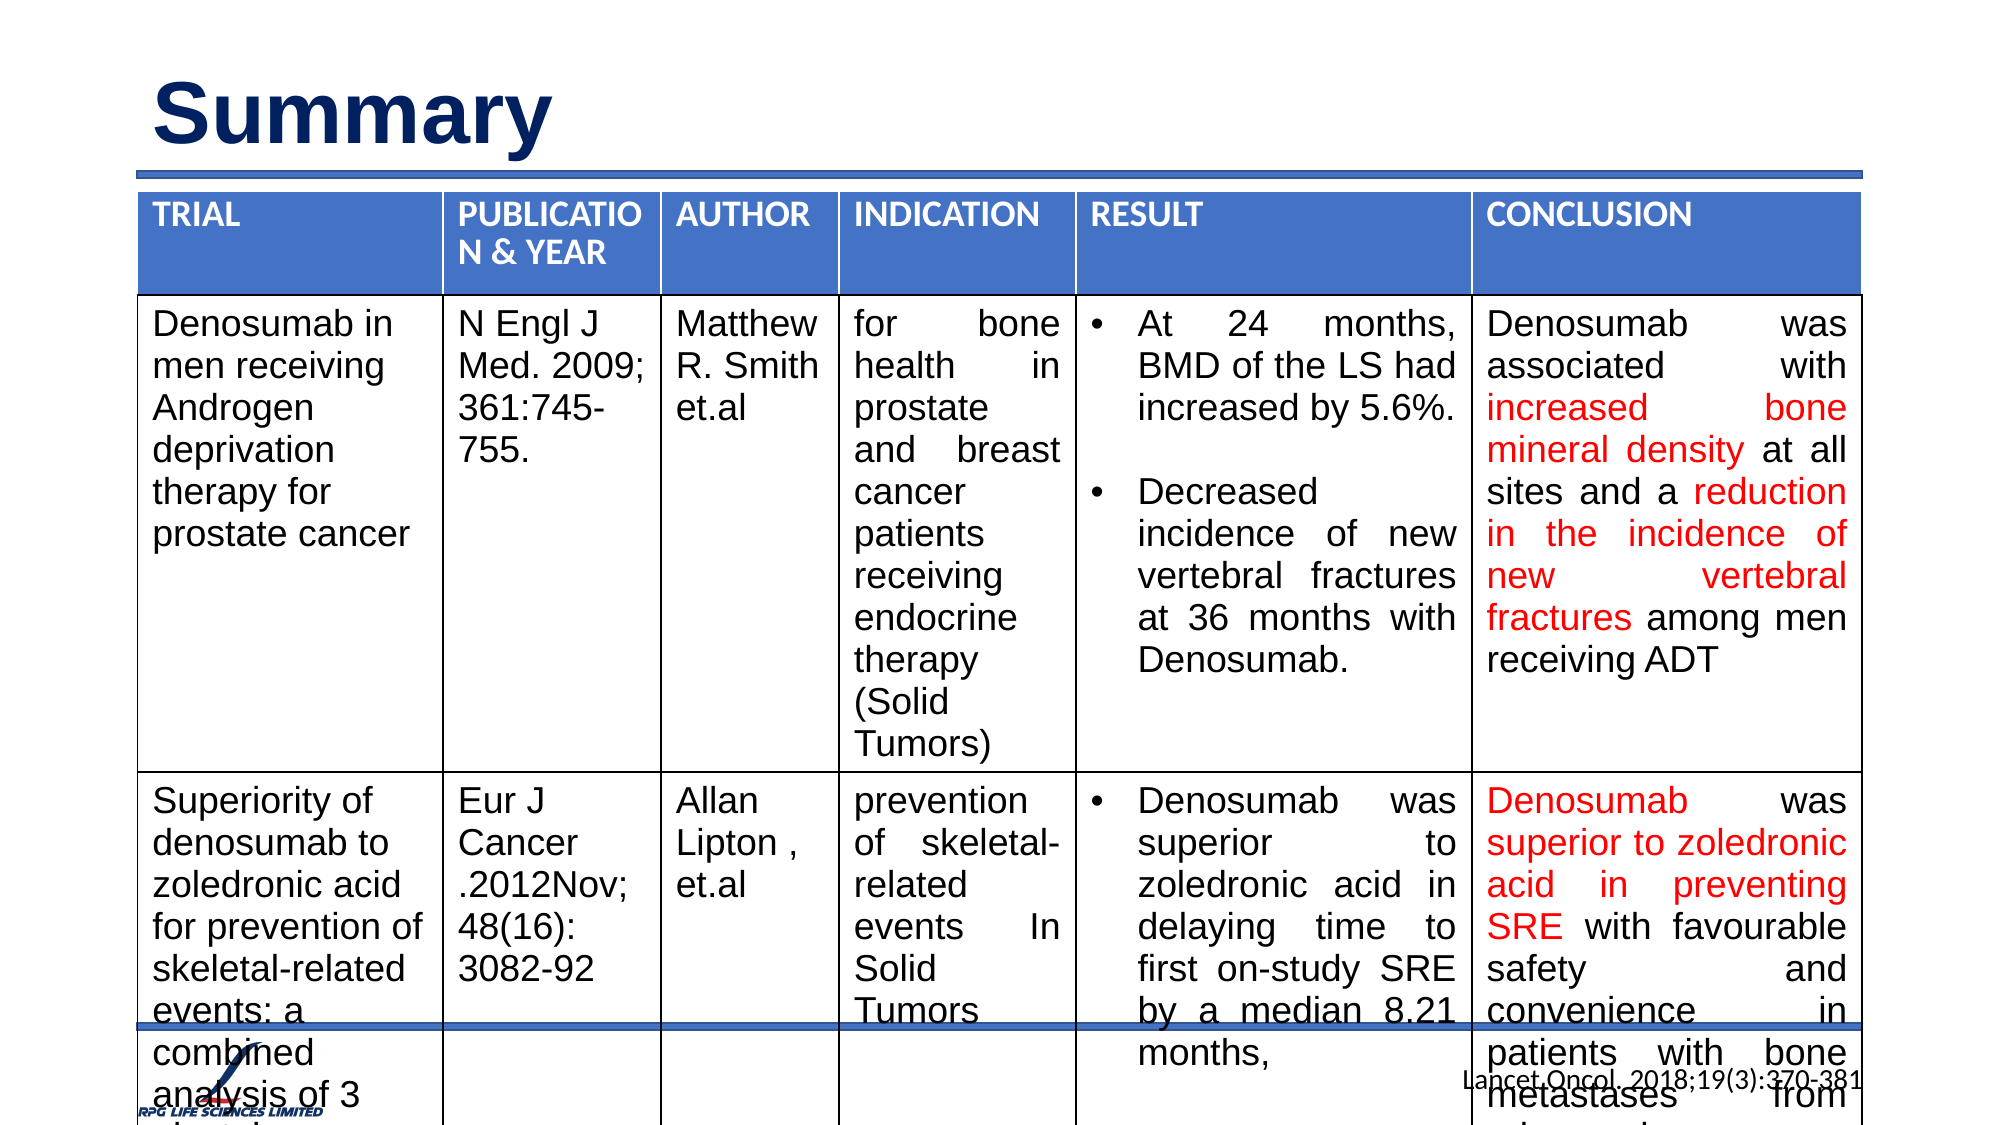

# Summary
| TRIAL | PUBLICATION & YEAR | AUTHOR | INDICATION | RESULT | CONCLUSION |
| --- | --- | --- | --- | --- | --- |
| Denosumab in men receiving Androgen deprivation therapy for prostate cancer | N Engl J Med. 2009;361:745-755. | Matthew R. Smith et.al | for bone health in prostate and breast cancer patients receiving endocrine therapy (Solid Tumors) | At 24 months, BMD of the LS had increased by 5.6%. Decreased incidence of new vertebral fractures at 36 months with Denosumab. | Denosumab was associated with increased bone mineral density at all sites and a reduction in the incidence of new vertebral fractures among men receiving ADT |
| Superiority of denosumab to zoledronic acid for prevention of skeletal-related events: a combined analysis of 3 pivotal, randomised, phase 3 trials | Eur J Cancer .2012Nov;48(16): 3082-92 | Allan Lipton , et.al | prevention of skeletal-related events In Solid Tumors | Denosumab was superior to zoledronic acid in delaying time to first on-study SRE by a median 8.21 months, | Denosumab was superior to zoledronic acid in preventing SRE with favourable safety and convenience in patients with bone metastases from advanced cancer. |
Lancet Oncol. 2018;19(3):370-381